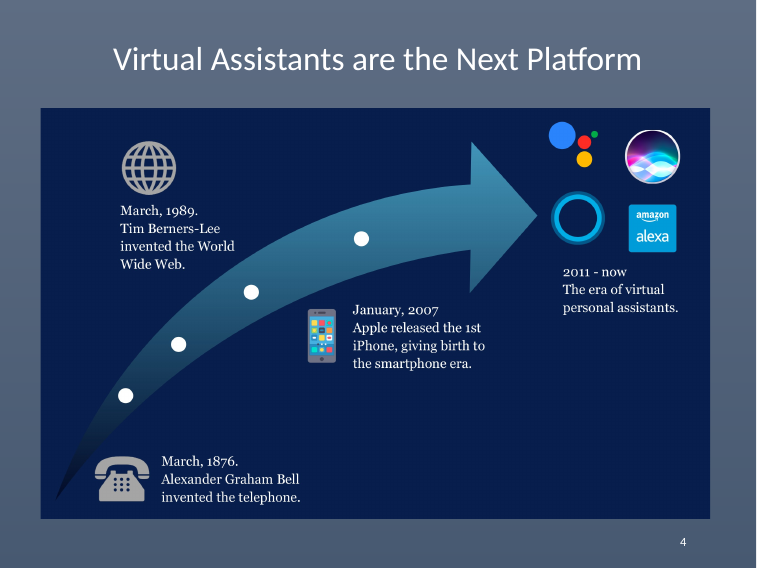

# Virtual Assistants are the Next Platform

4